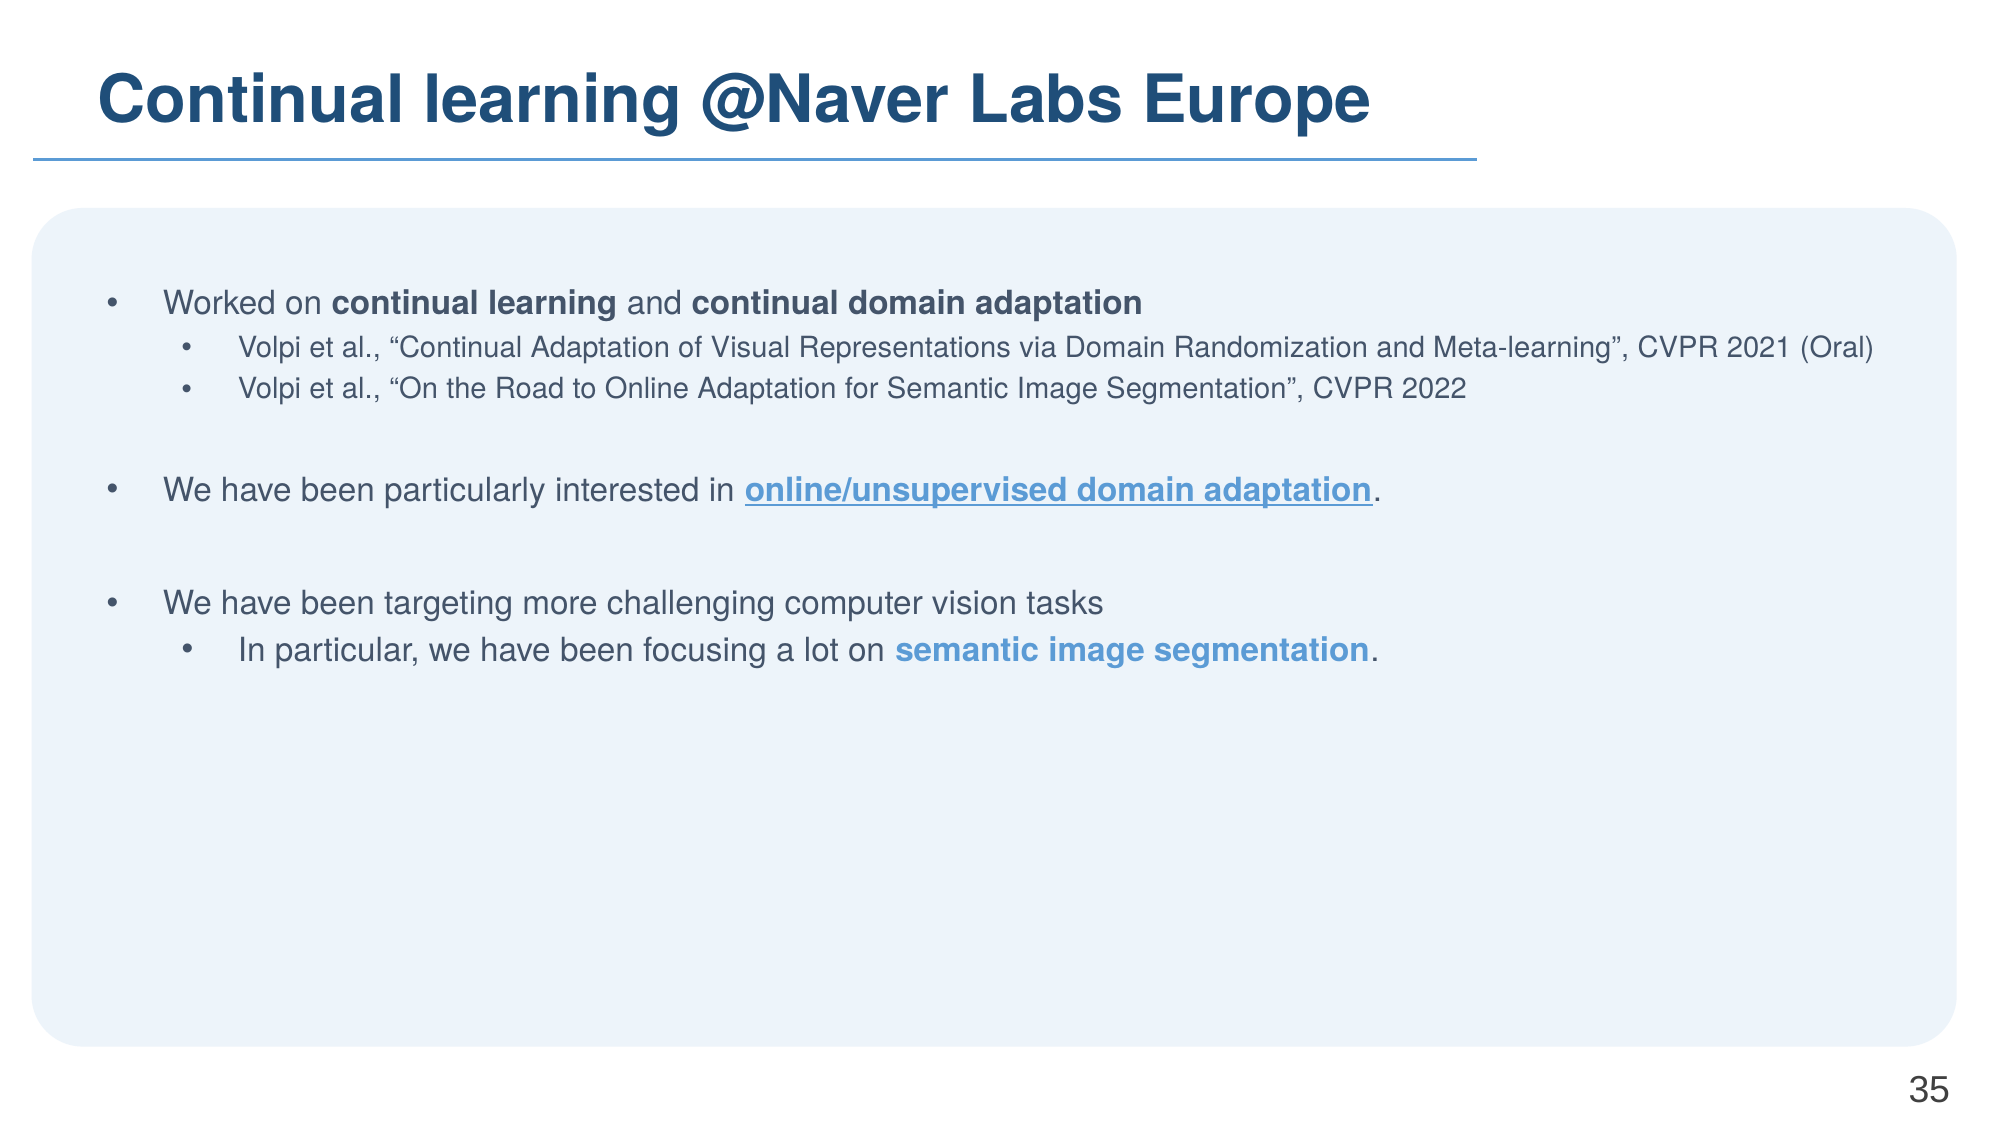

# Continual learning @Naver Labs Europe

Worked on continual learning and continual domain adaptation
Volpi et al., “Continual Adaptation of Visual Representations via Domain Randomization and Meta-learning”, CVPR 2021 (Oral)
Volpi et al., “On the Road to Online Adaptation for Semantic Image Segmentation”, CVPR 2022

We have been particularly interested in online/unsupervised domain adaptation.

We have been targeting more challenging computer vision tasks
In particular, we have been focusing a lot on semantic image segmentation.

35